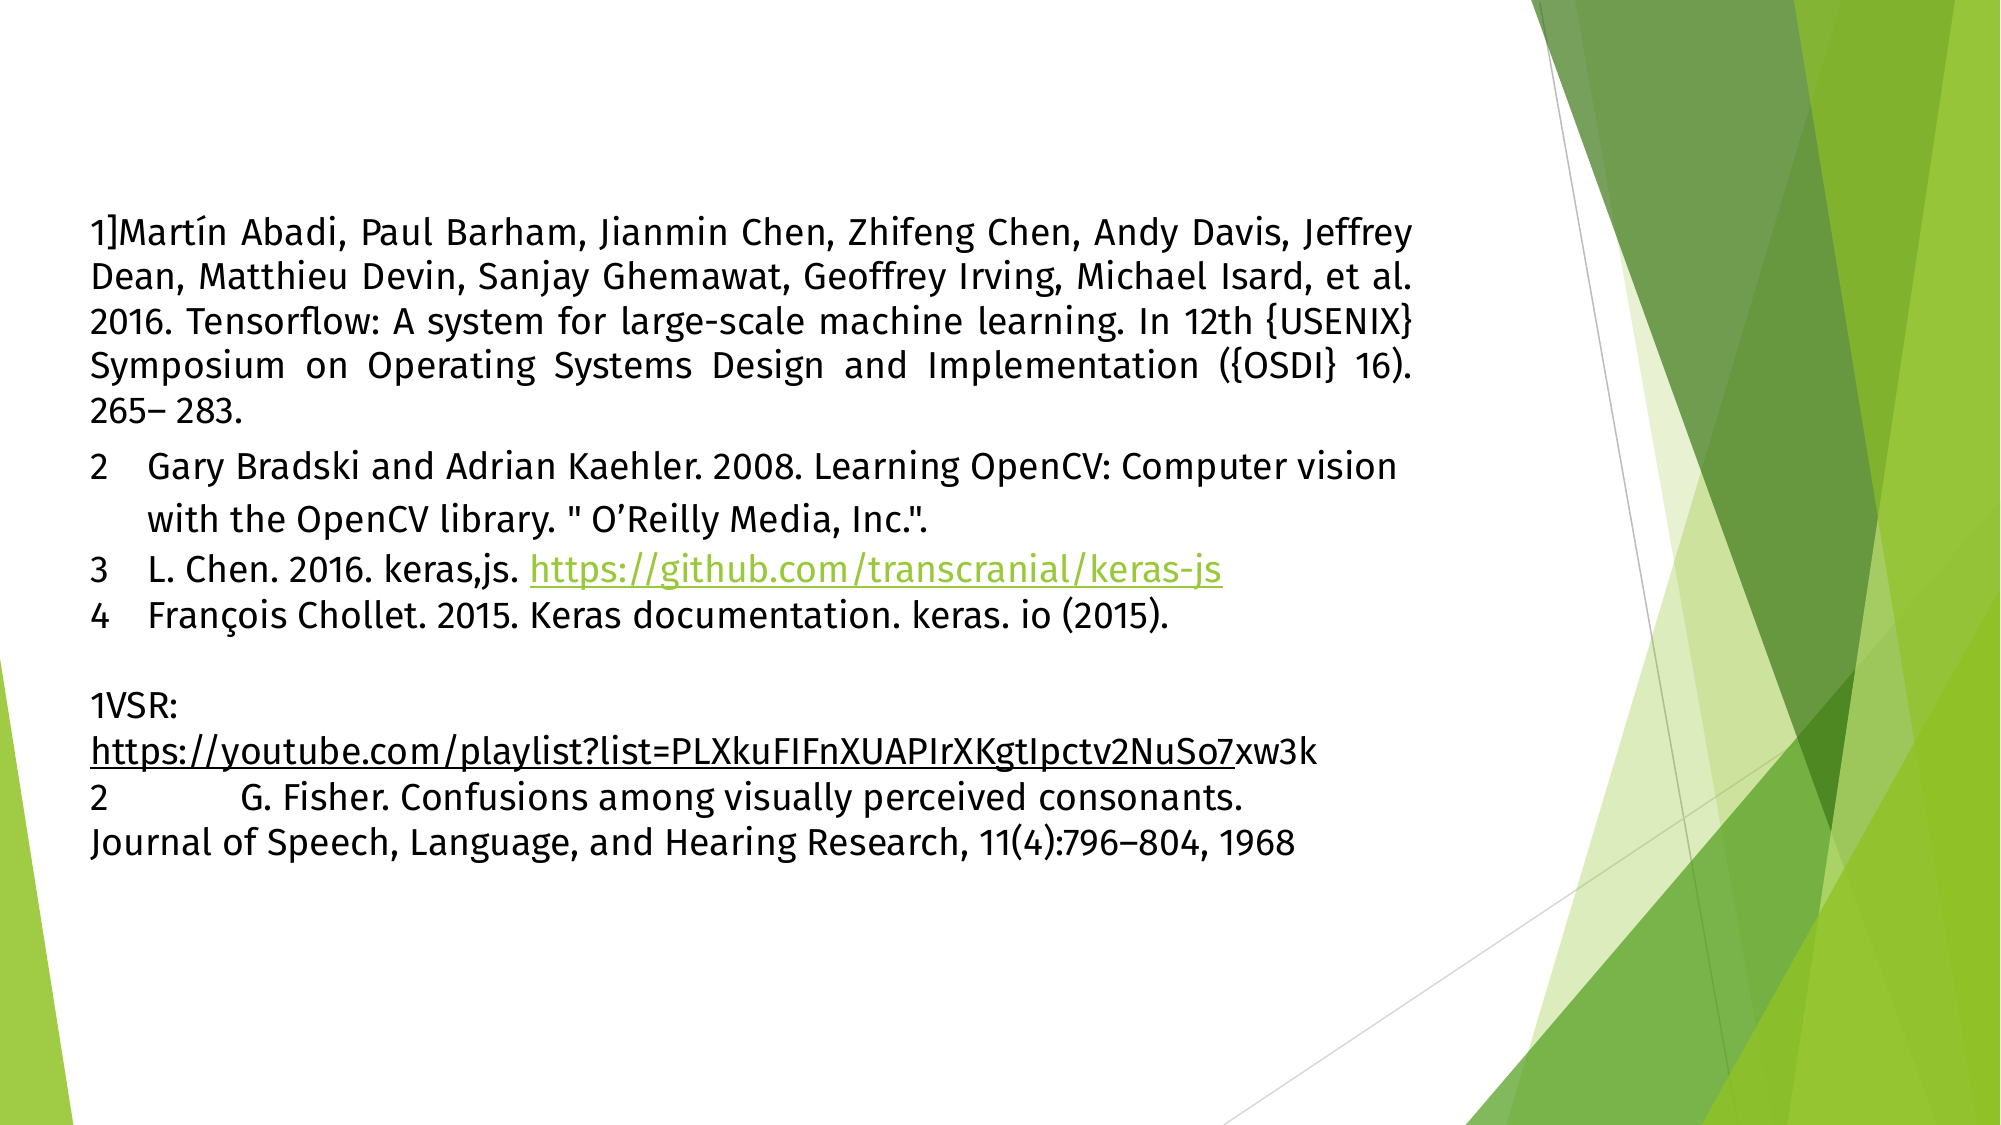

1]Martín Abadi, Paul Barham, Jianmin Chen, Zhifeng Chen, Andy Davis, Jeffrey Dean, Matthieu Devin, Sanjay Ghemawat, Geoffrey Irving, Michael Isard, et al. 2016. Tensorflow: A system for large-scale machine learning. In 12th {USENIX} Symposium on Operating Systems Design and Implementation ({OSDI} 16). 265– 283.
Gary Bradski and Adrian Kaehler. 2008. Learning OpenCV: Computer vision with the OpenCV library. " O’Reilly Media, Inc.".
L. Chen. 2016. keras,js. https://github.com/transcranial/keras-js
François Chollet. 2015. Keras documentation. keras. io (2015).

1VSR:
https://youtube.com/playlist?list=PLXkuFIFnXUAPIrXKgtIpctv2NuSo7xw3k
2	G. Fisher. Confusions among visually perceived consonants. Journal of Speech, Language, and Hearing Research, 11(4):796–804, 1968